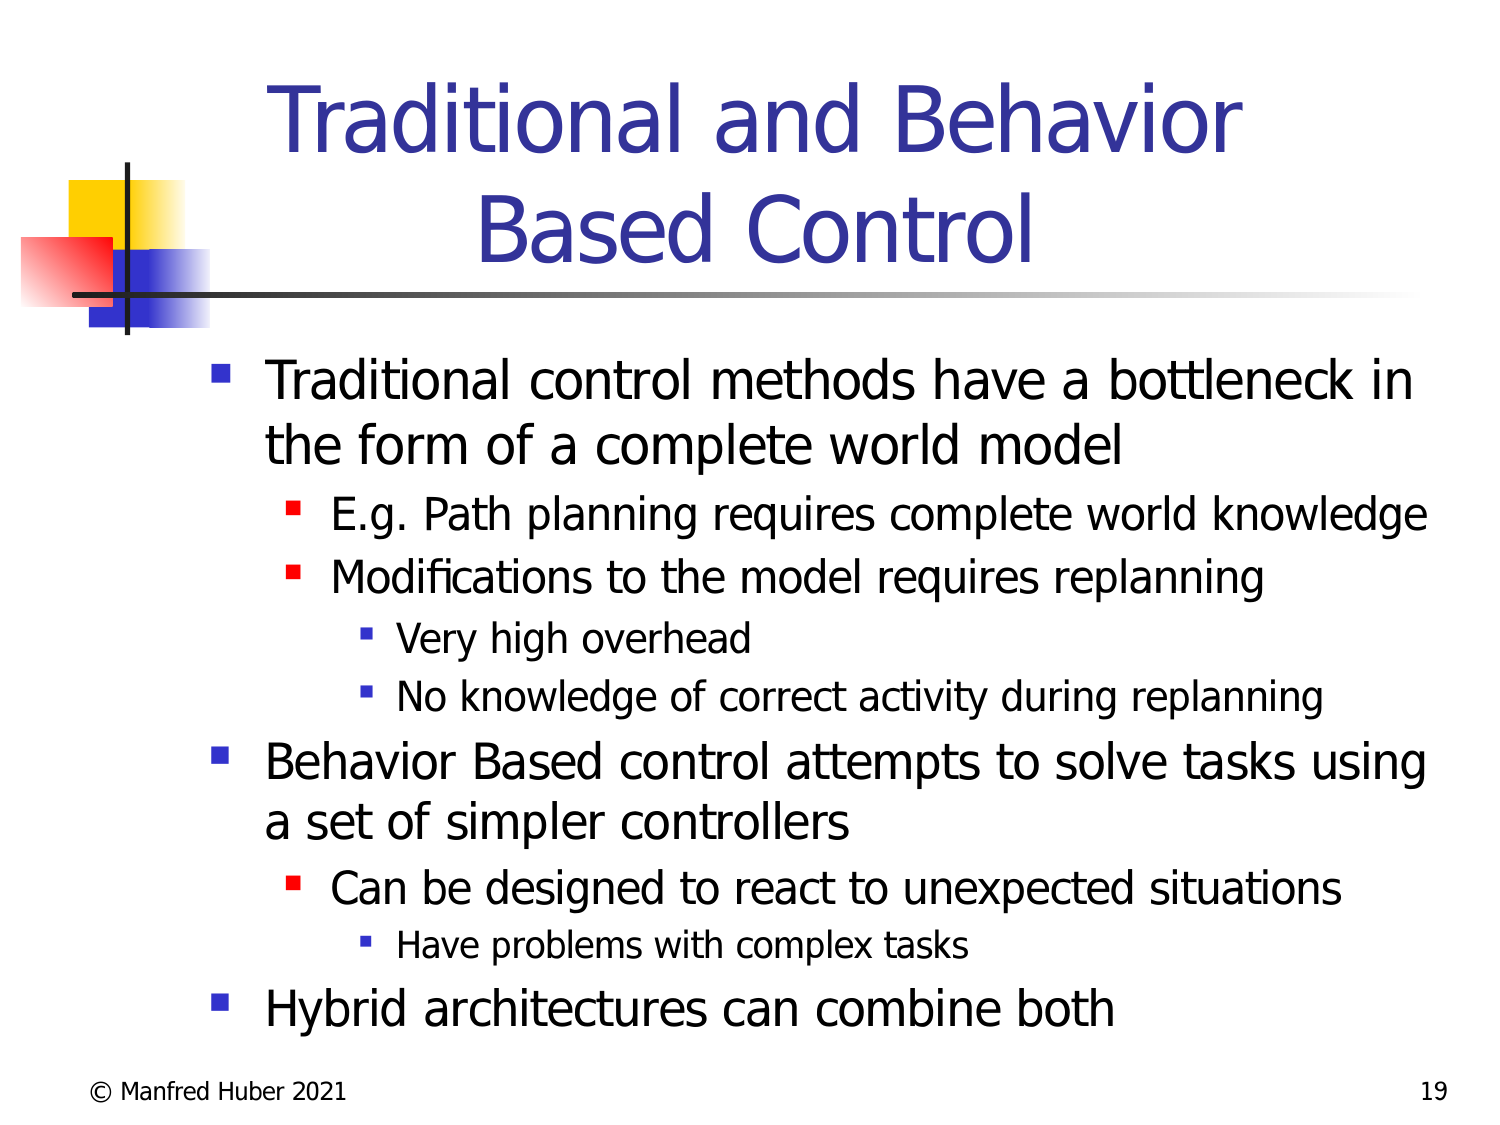

# Traditional and Behavior Based Control
Traditional control methods have a bottleneck in the form of a complete world model
E.g. Path planning requires complete world knowledge
Modifications to the model requires replanning
Very high overhead
No knowledge of correct activity during replanning
Behavior Based control attempts to solve tasks using a set of simpler controllers
Can be designed to react to unexpected situations
Have problems with complex tasks
Hybrid architectures can combine both
© Manfred Huber 2021
19